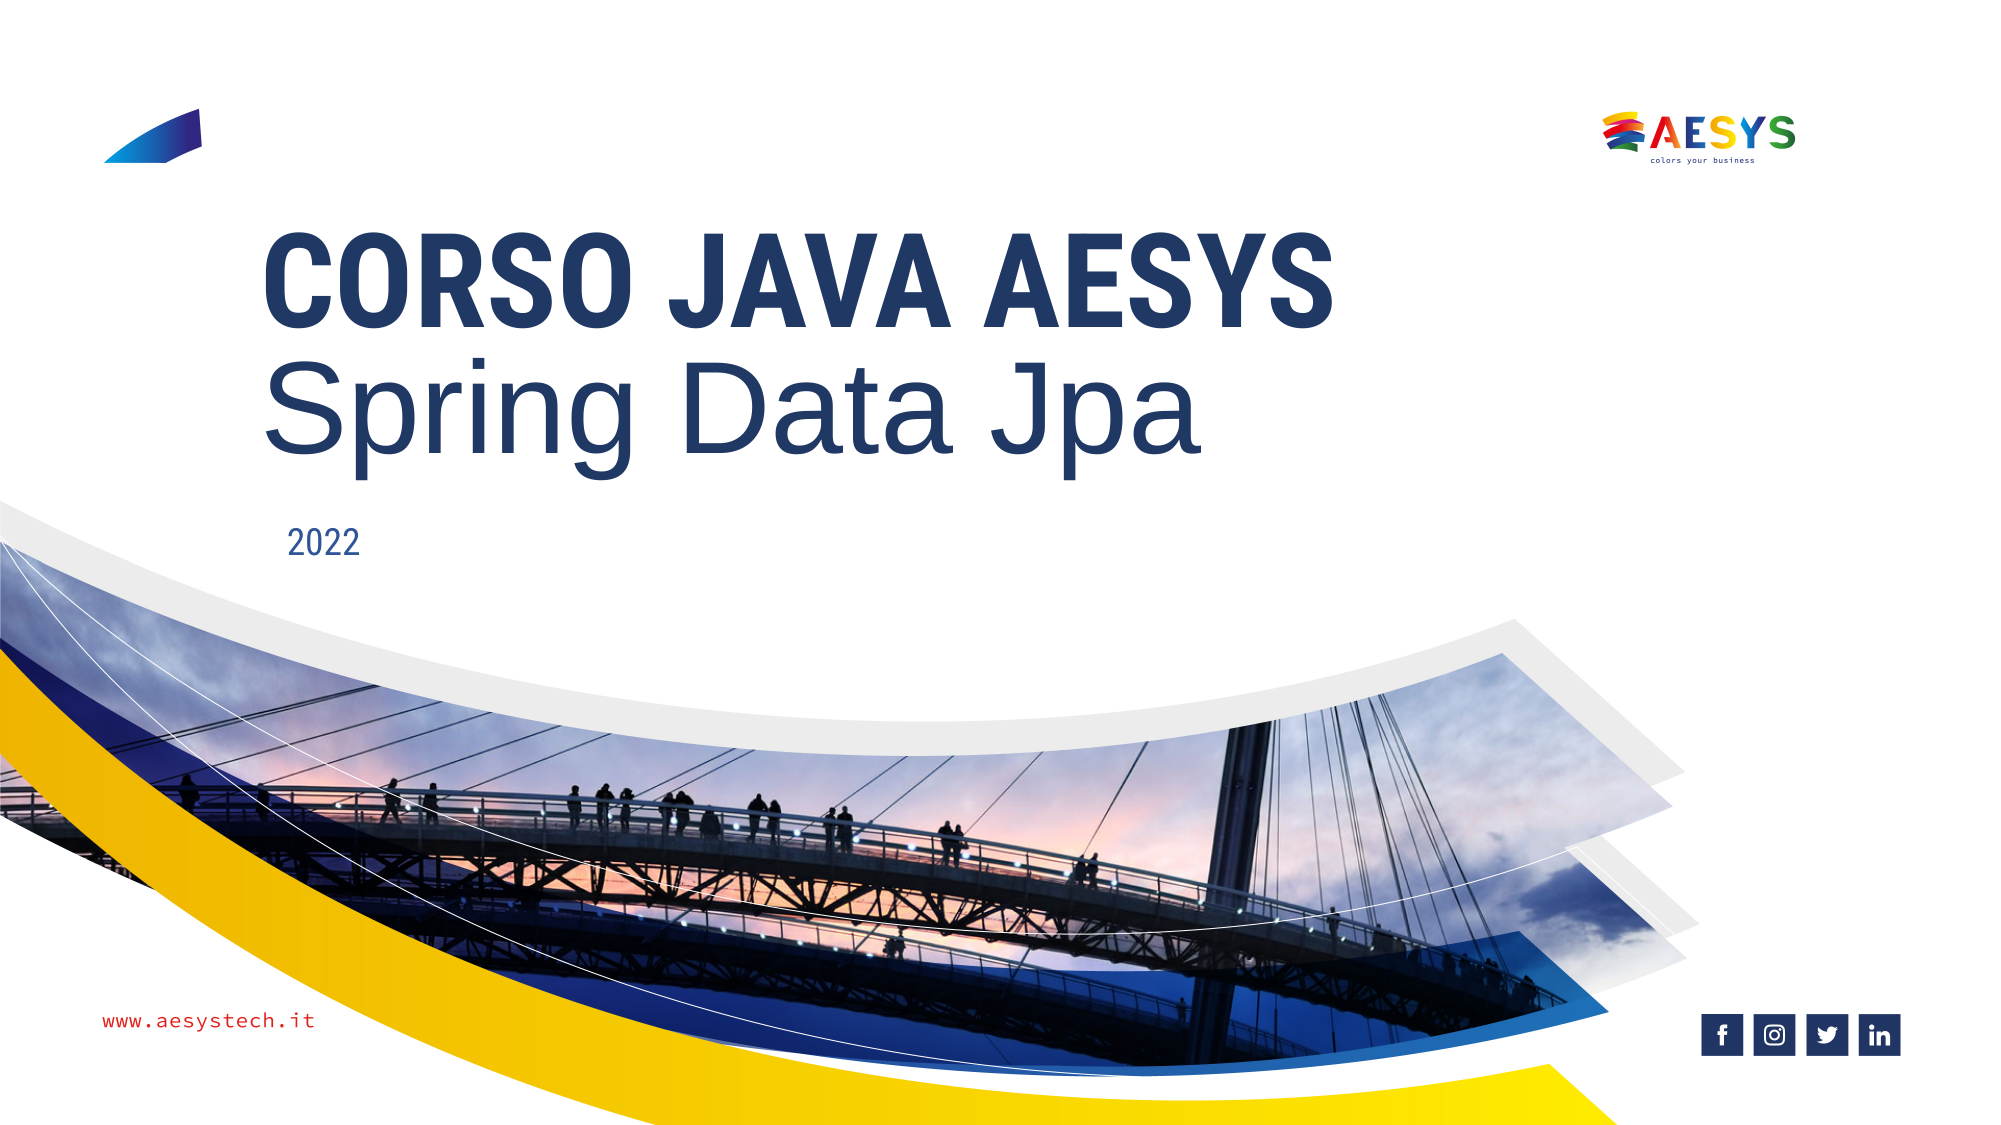

CORSO JAVA AESYS
Spring Data Jpa
2022